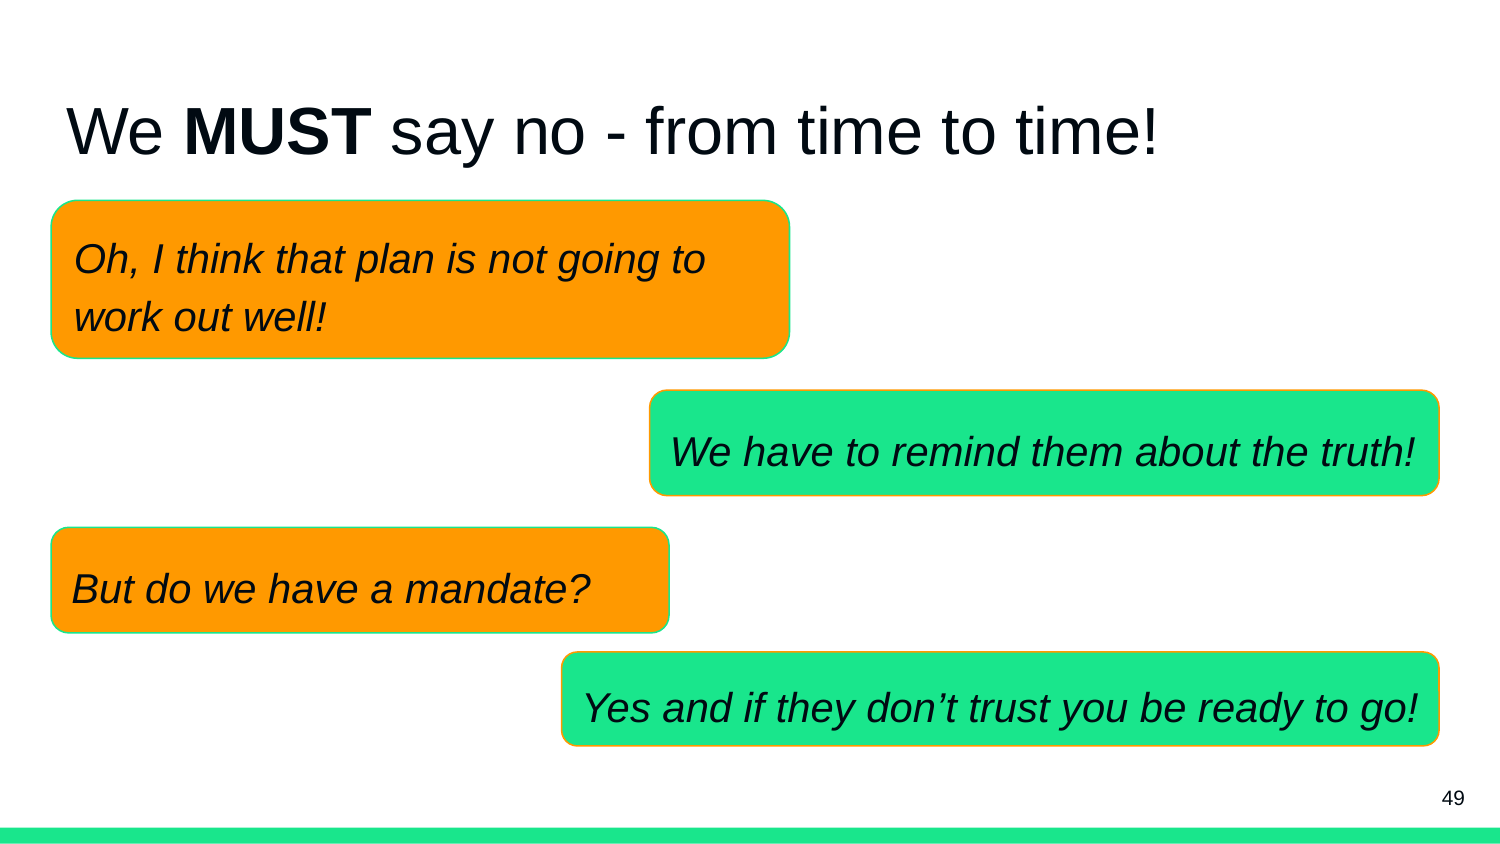

# We MUST say no - from time to time!
Oh, I think that plan is not going to work out well!
We have to remind them about the truth!
But do we have a mandate?
Yes and if they don’t trust you be ready to go!
49